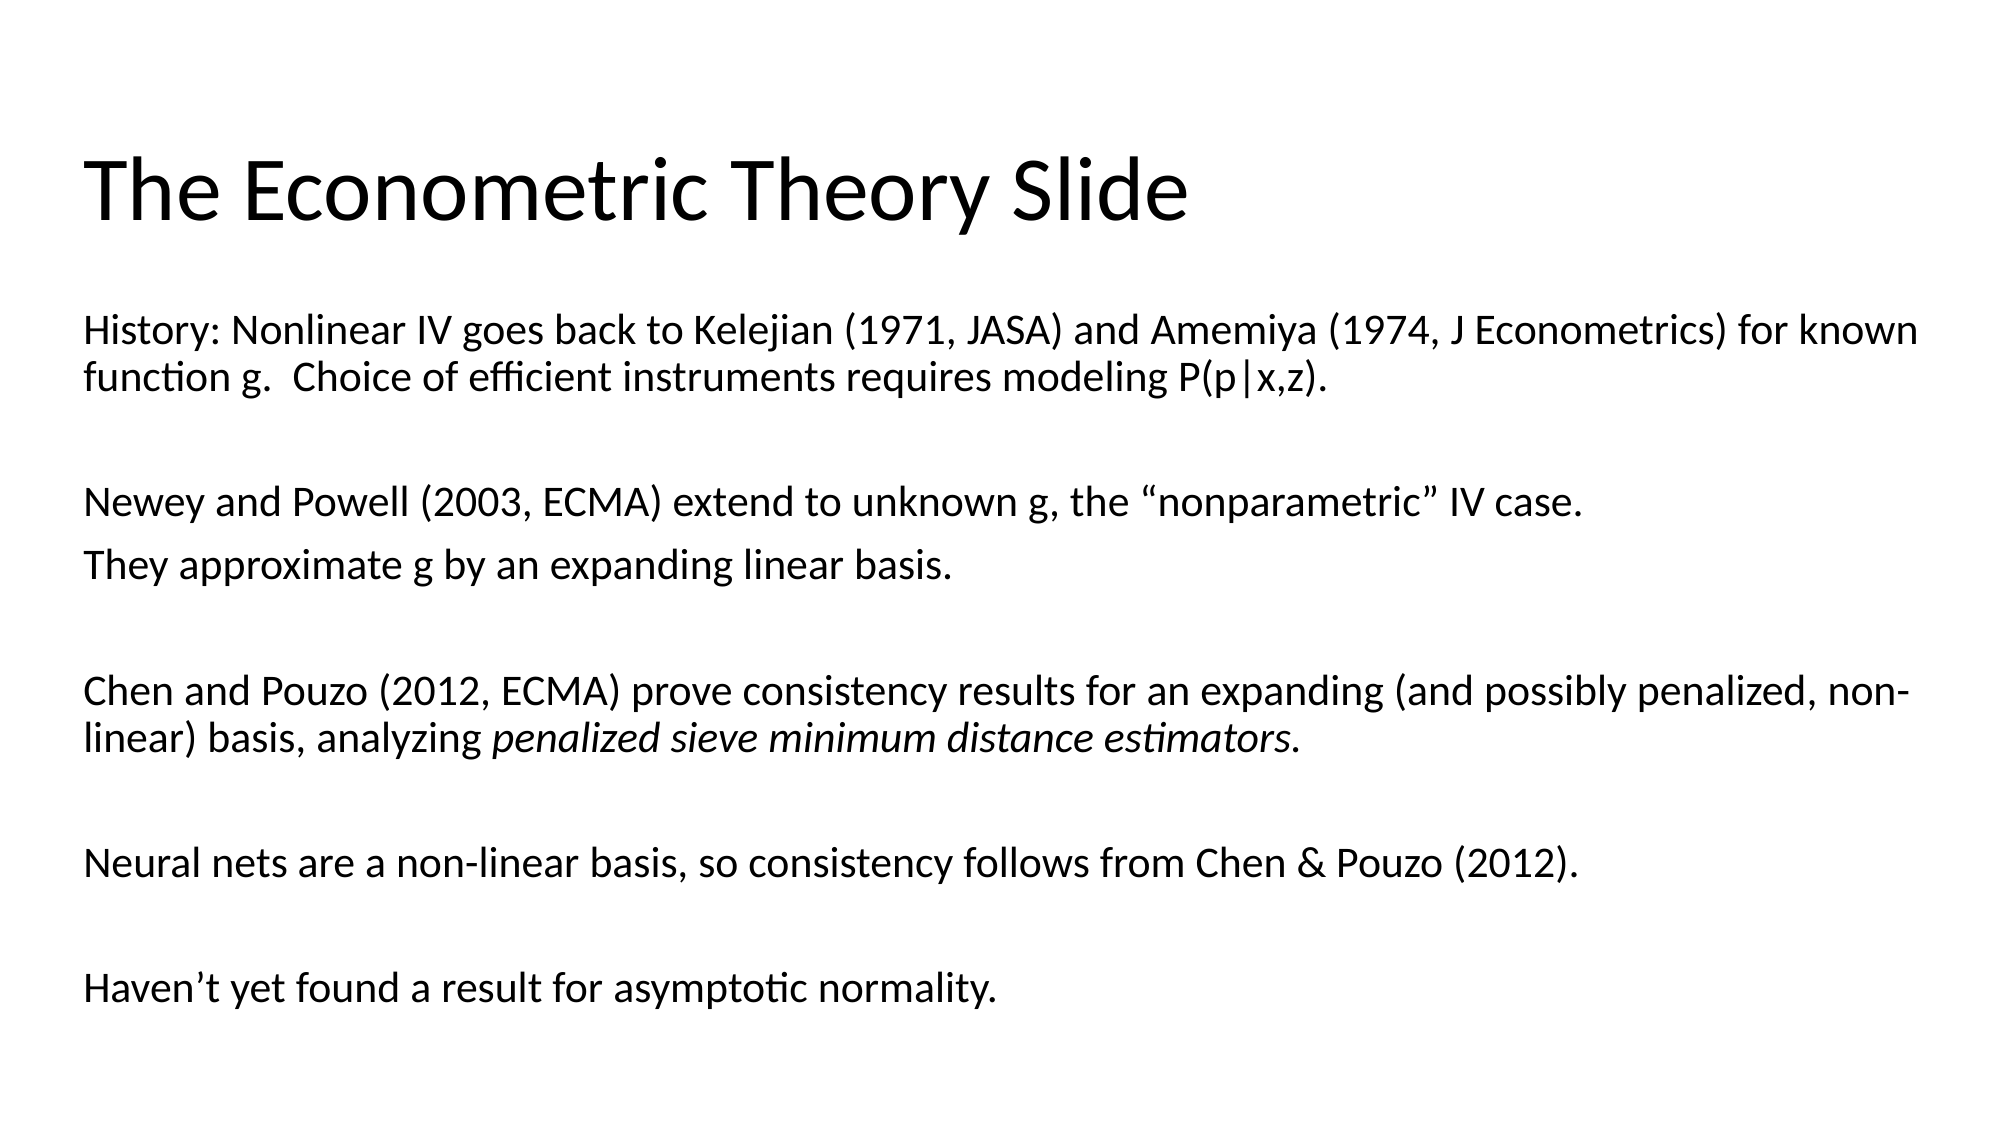

# The Econometric Theory Slide
History: Nonlinear IV goes back to Kelejian (1971, JASA) and Amemiya (1974, J Econometrics) for known function g.  Choice of efficient instruments requires modeling P(p|x,z).

Newey and Powell (2003, ECMA) extend to unknown g, the “nonparametric” IV case.
They approximate g by an expanding linear basis.

Chen and Pouzo (2012, ECMA) prove consistency results for an expanding (and possibly penalized, non-linear) basis, analyzing penalized sieve minimum distance estimators.

Neural nets are a non-linear basis, so consistency follows from Chen & Pouzo (2012).

Haven’t yet found a result for asymptotic normality.